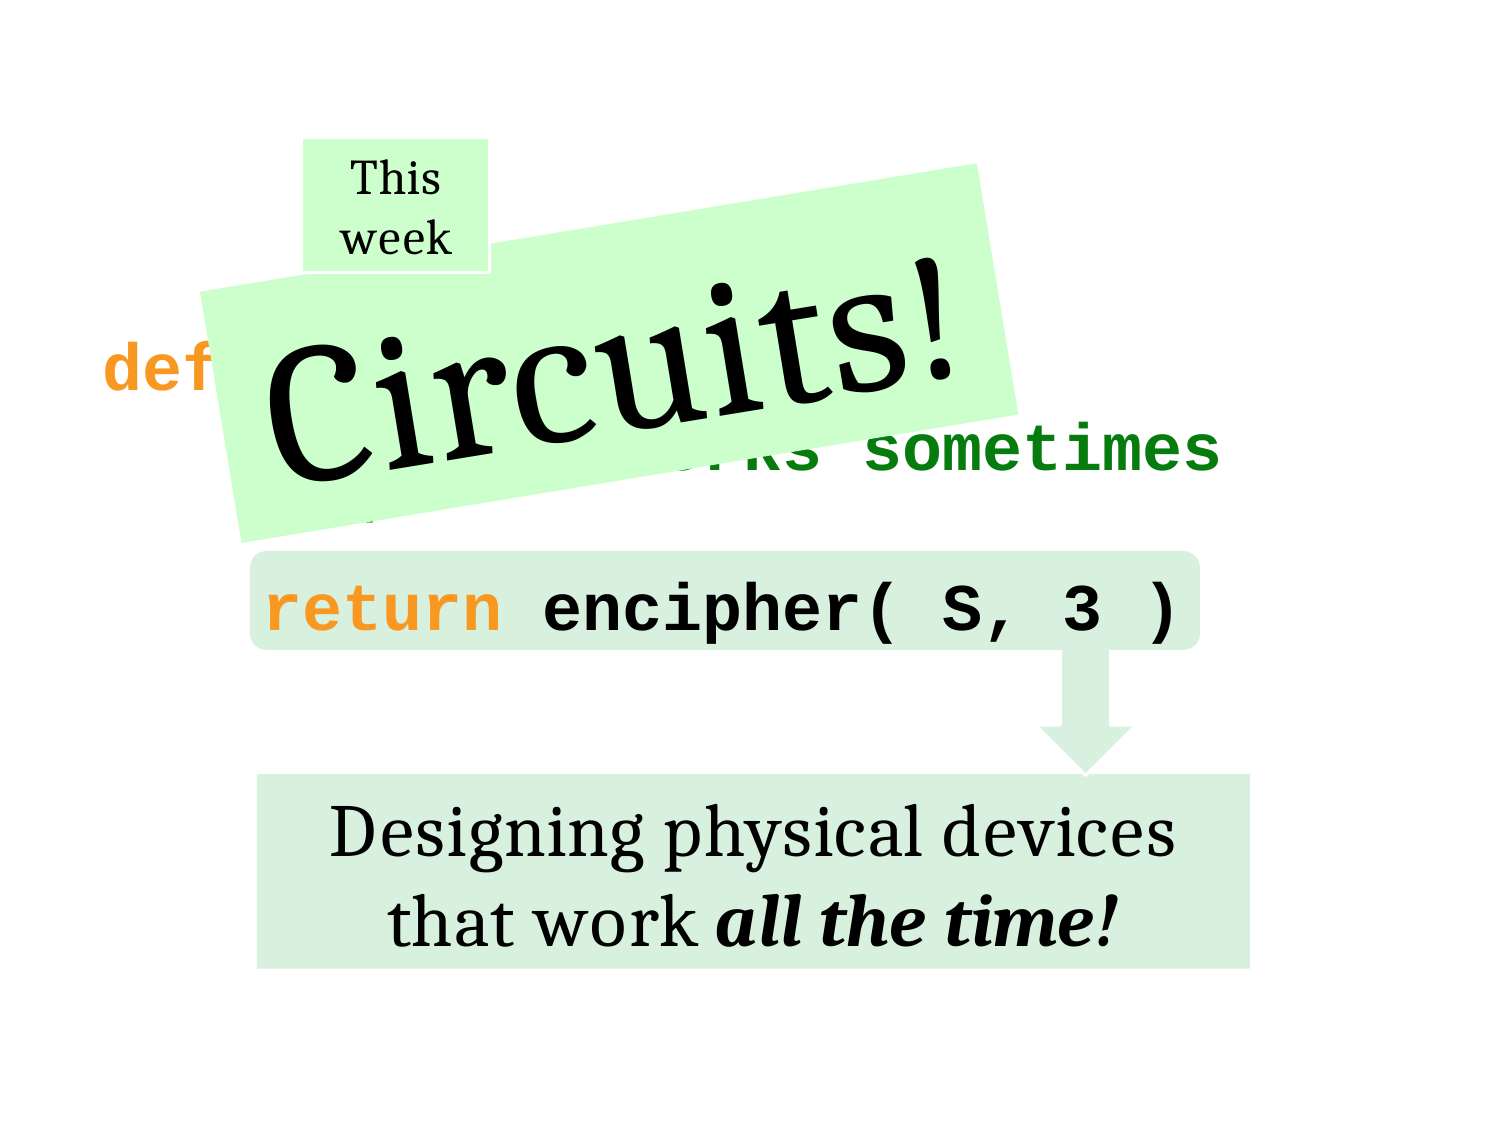

This week
Circuits!
def decipher( S ):
    """ This works sometimes
    """
    return encipher( S, 3 )

Designing physical devices that work all the time!